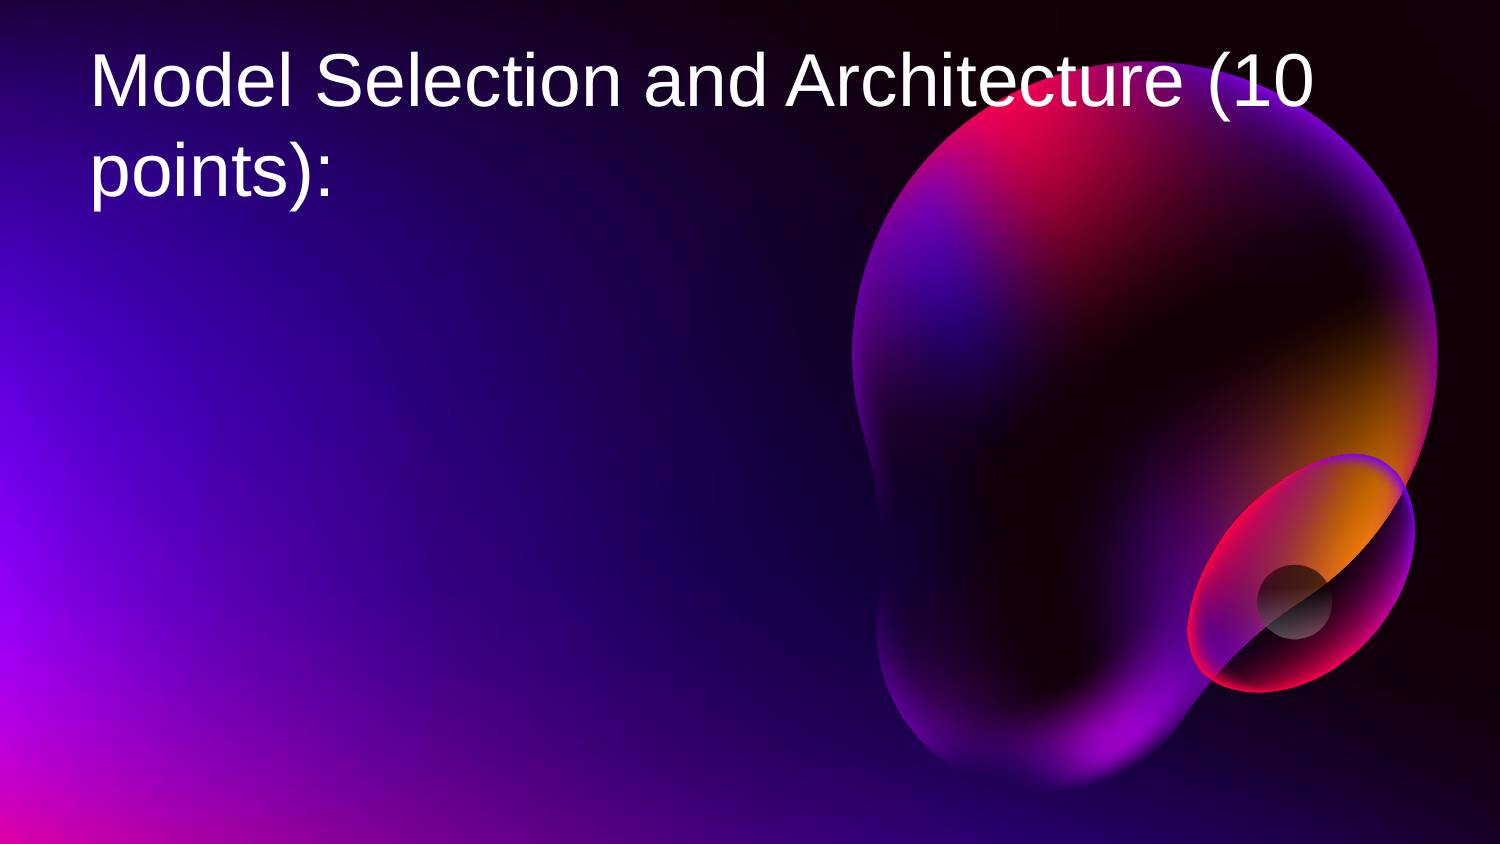

# Model Selection and Architecture (10 points):